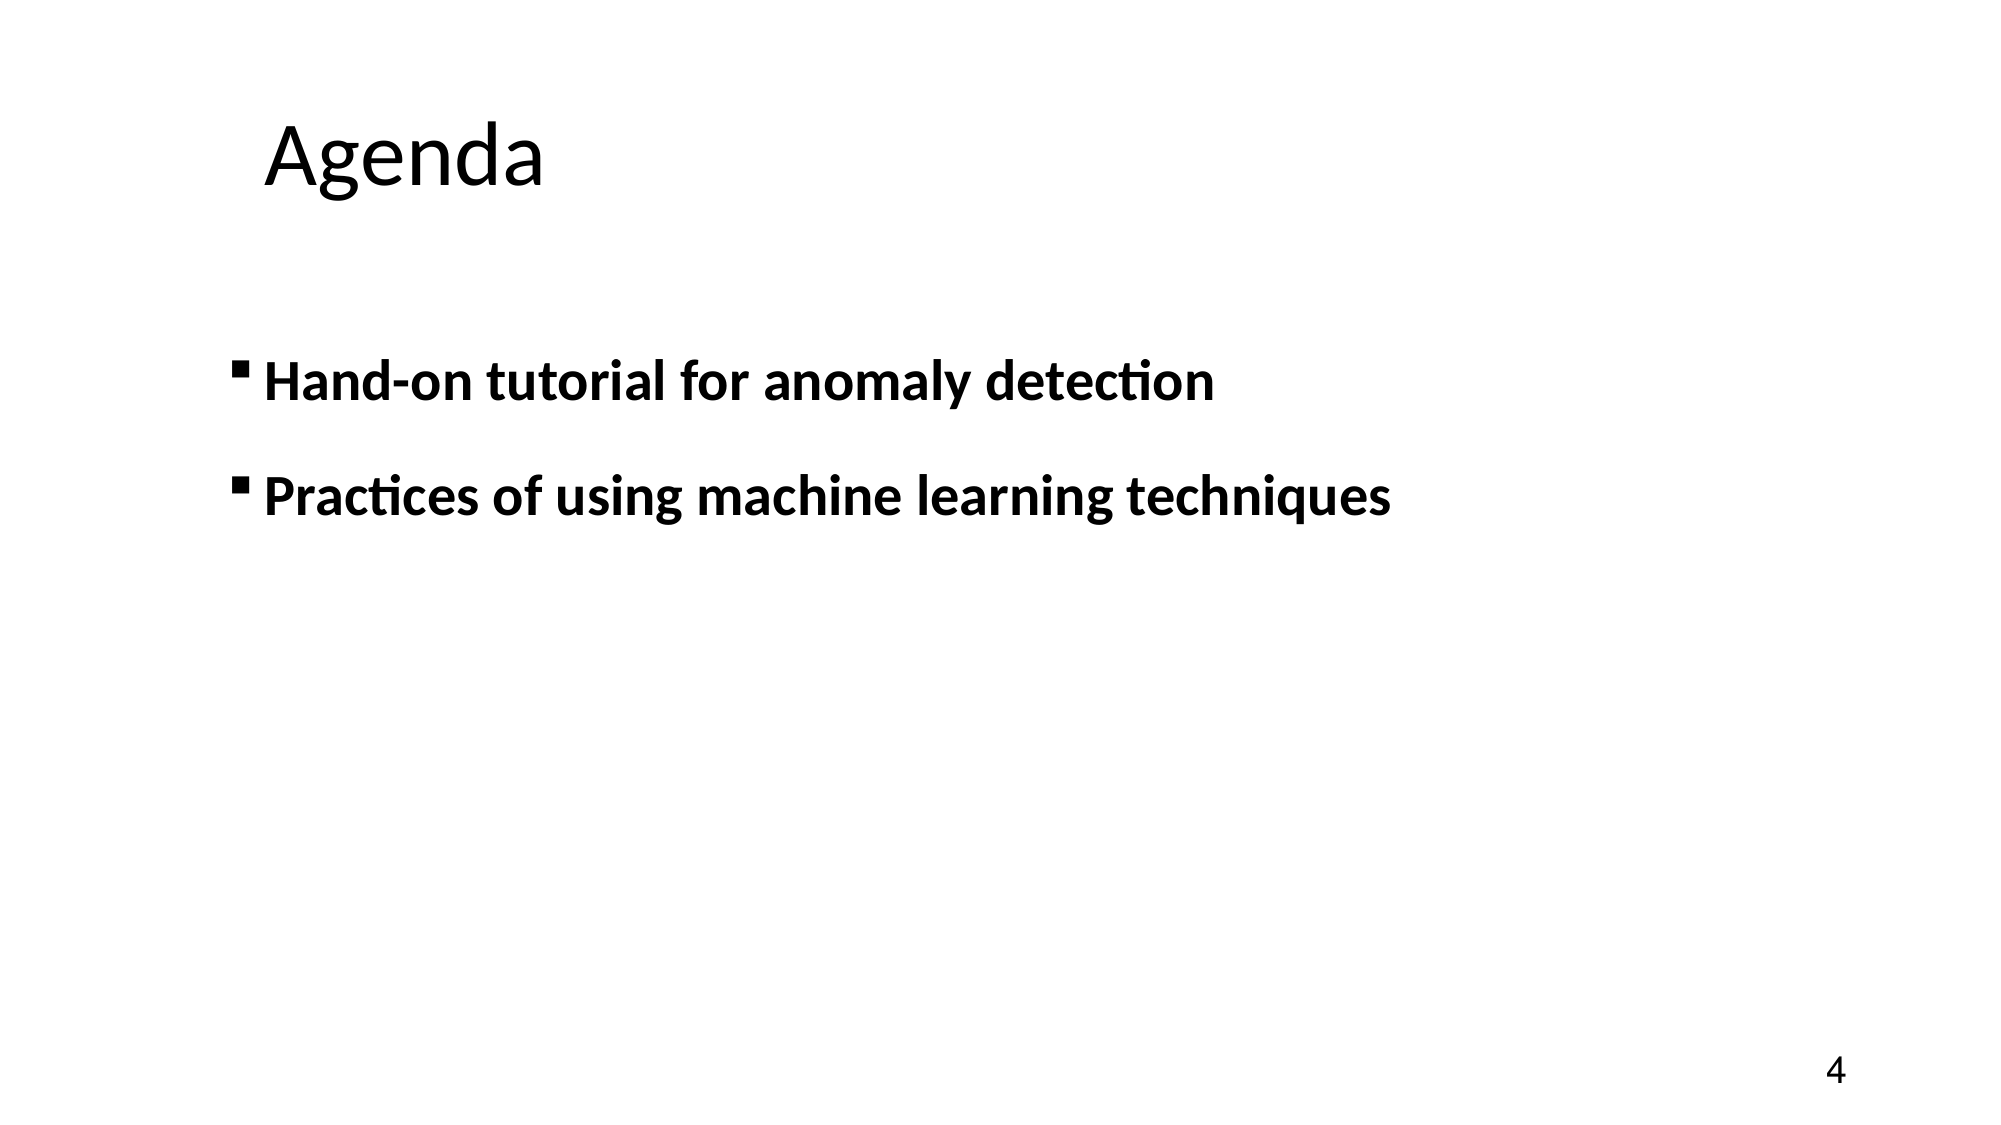

# Agenda
Hand-on tutorial for anomaly detection
Practices of using machine learning techniques
4